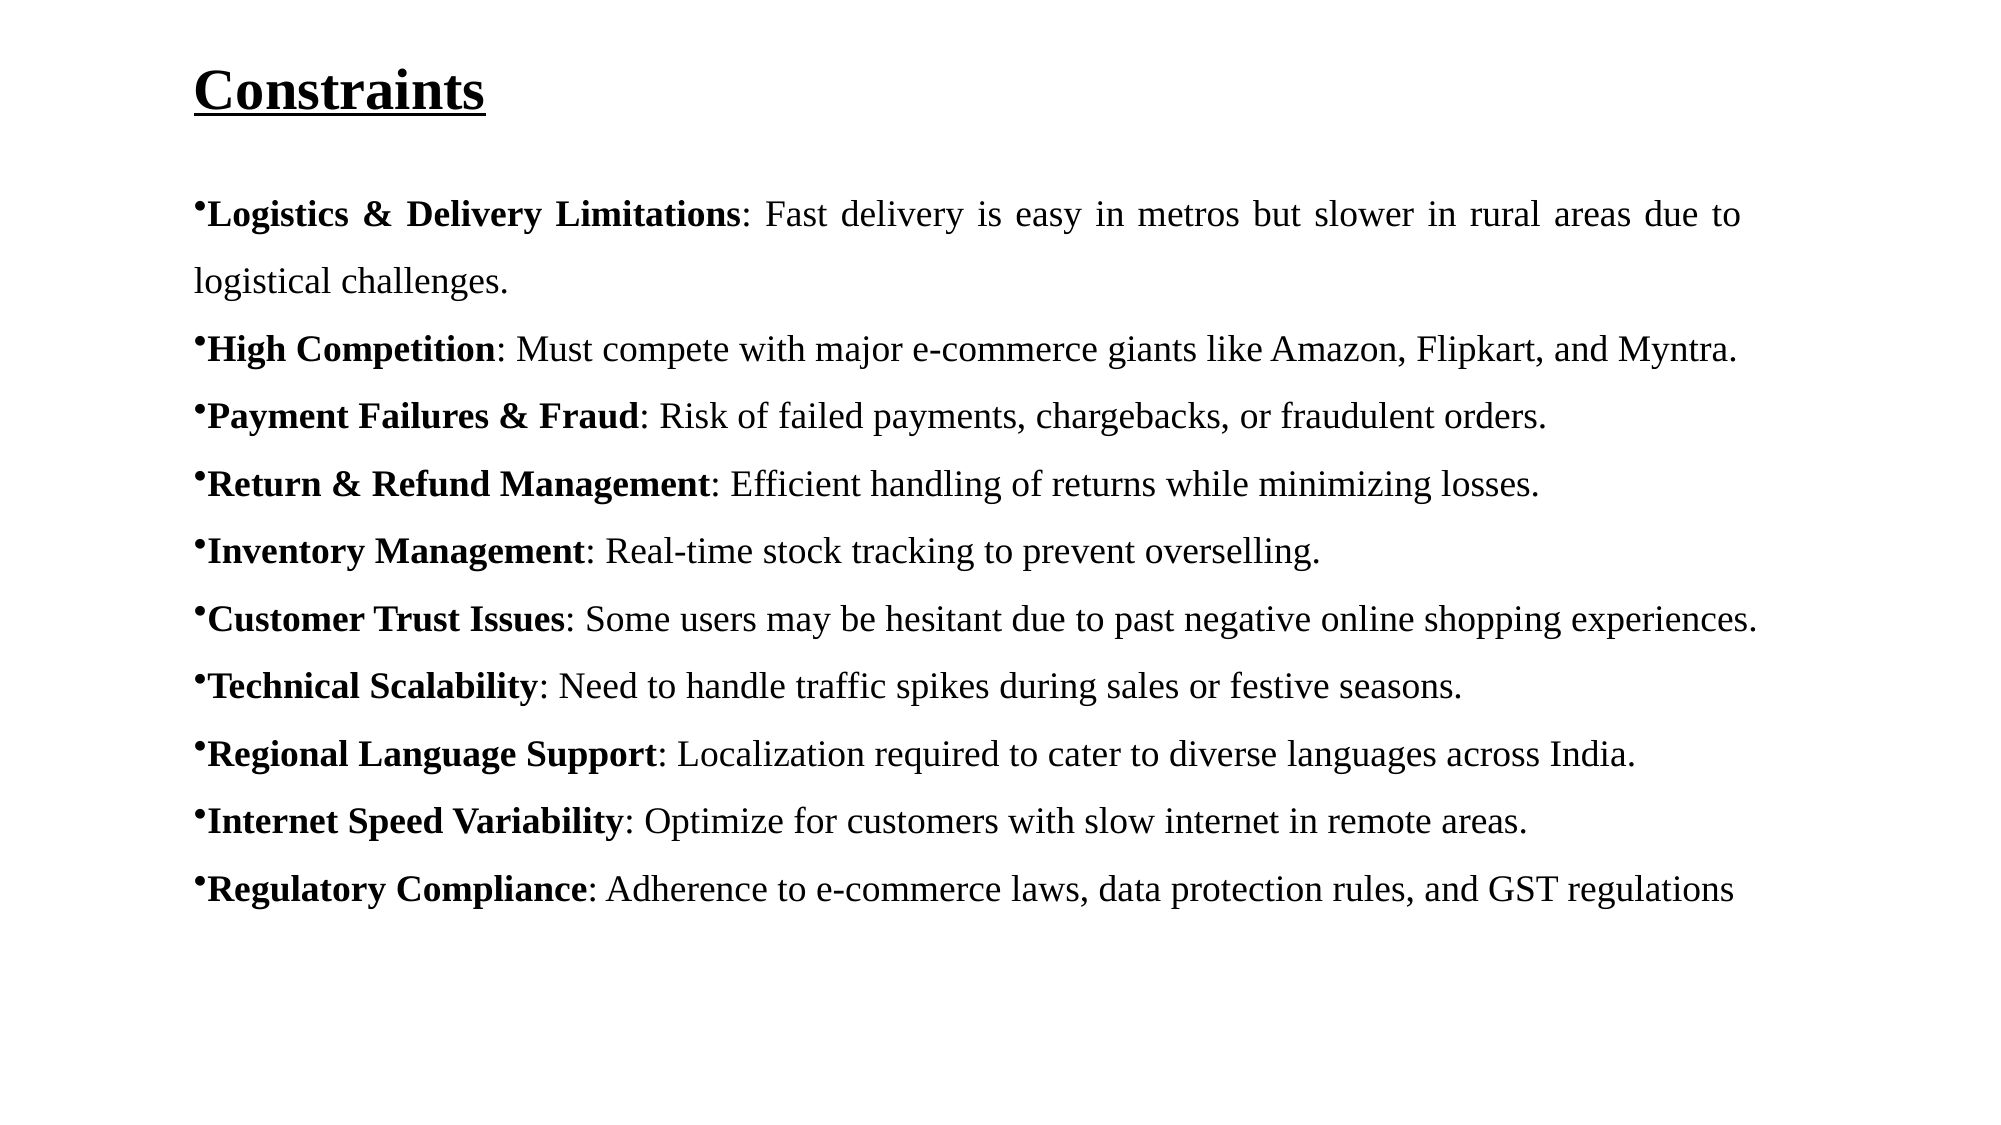

Constraints

Logistics & Delivery Limitations: Fast delivery is easy in metros but slower in rural areas due to       logistical challenges.
High Competition: Must compete with major e-commerce giants like Amazon, Flipkart, and Myntra.
Payment Failures & Fraud: Risk of failed payments, chargebacks, or fraudulent orders.
Return & Refund Management: Efficient handling of returns while minimizing losses.
Inventory Management: Real-time stock tracking to prevent overselling.
Customer Trust Issues: Some users may be hesitant due to past negative online shopping experiences.
Technical Scalability: Need to handle traffic spikes during sales or festive seasons.
Regional Language Support: Localization required to cater to diverse languages across India.
Internet Speed Variability: Optimize for customers with slow internet in remote areas.
Regulatory Compliance: Adherence to e-commerce laws, data protection rules, and GST regulations